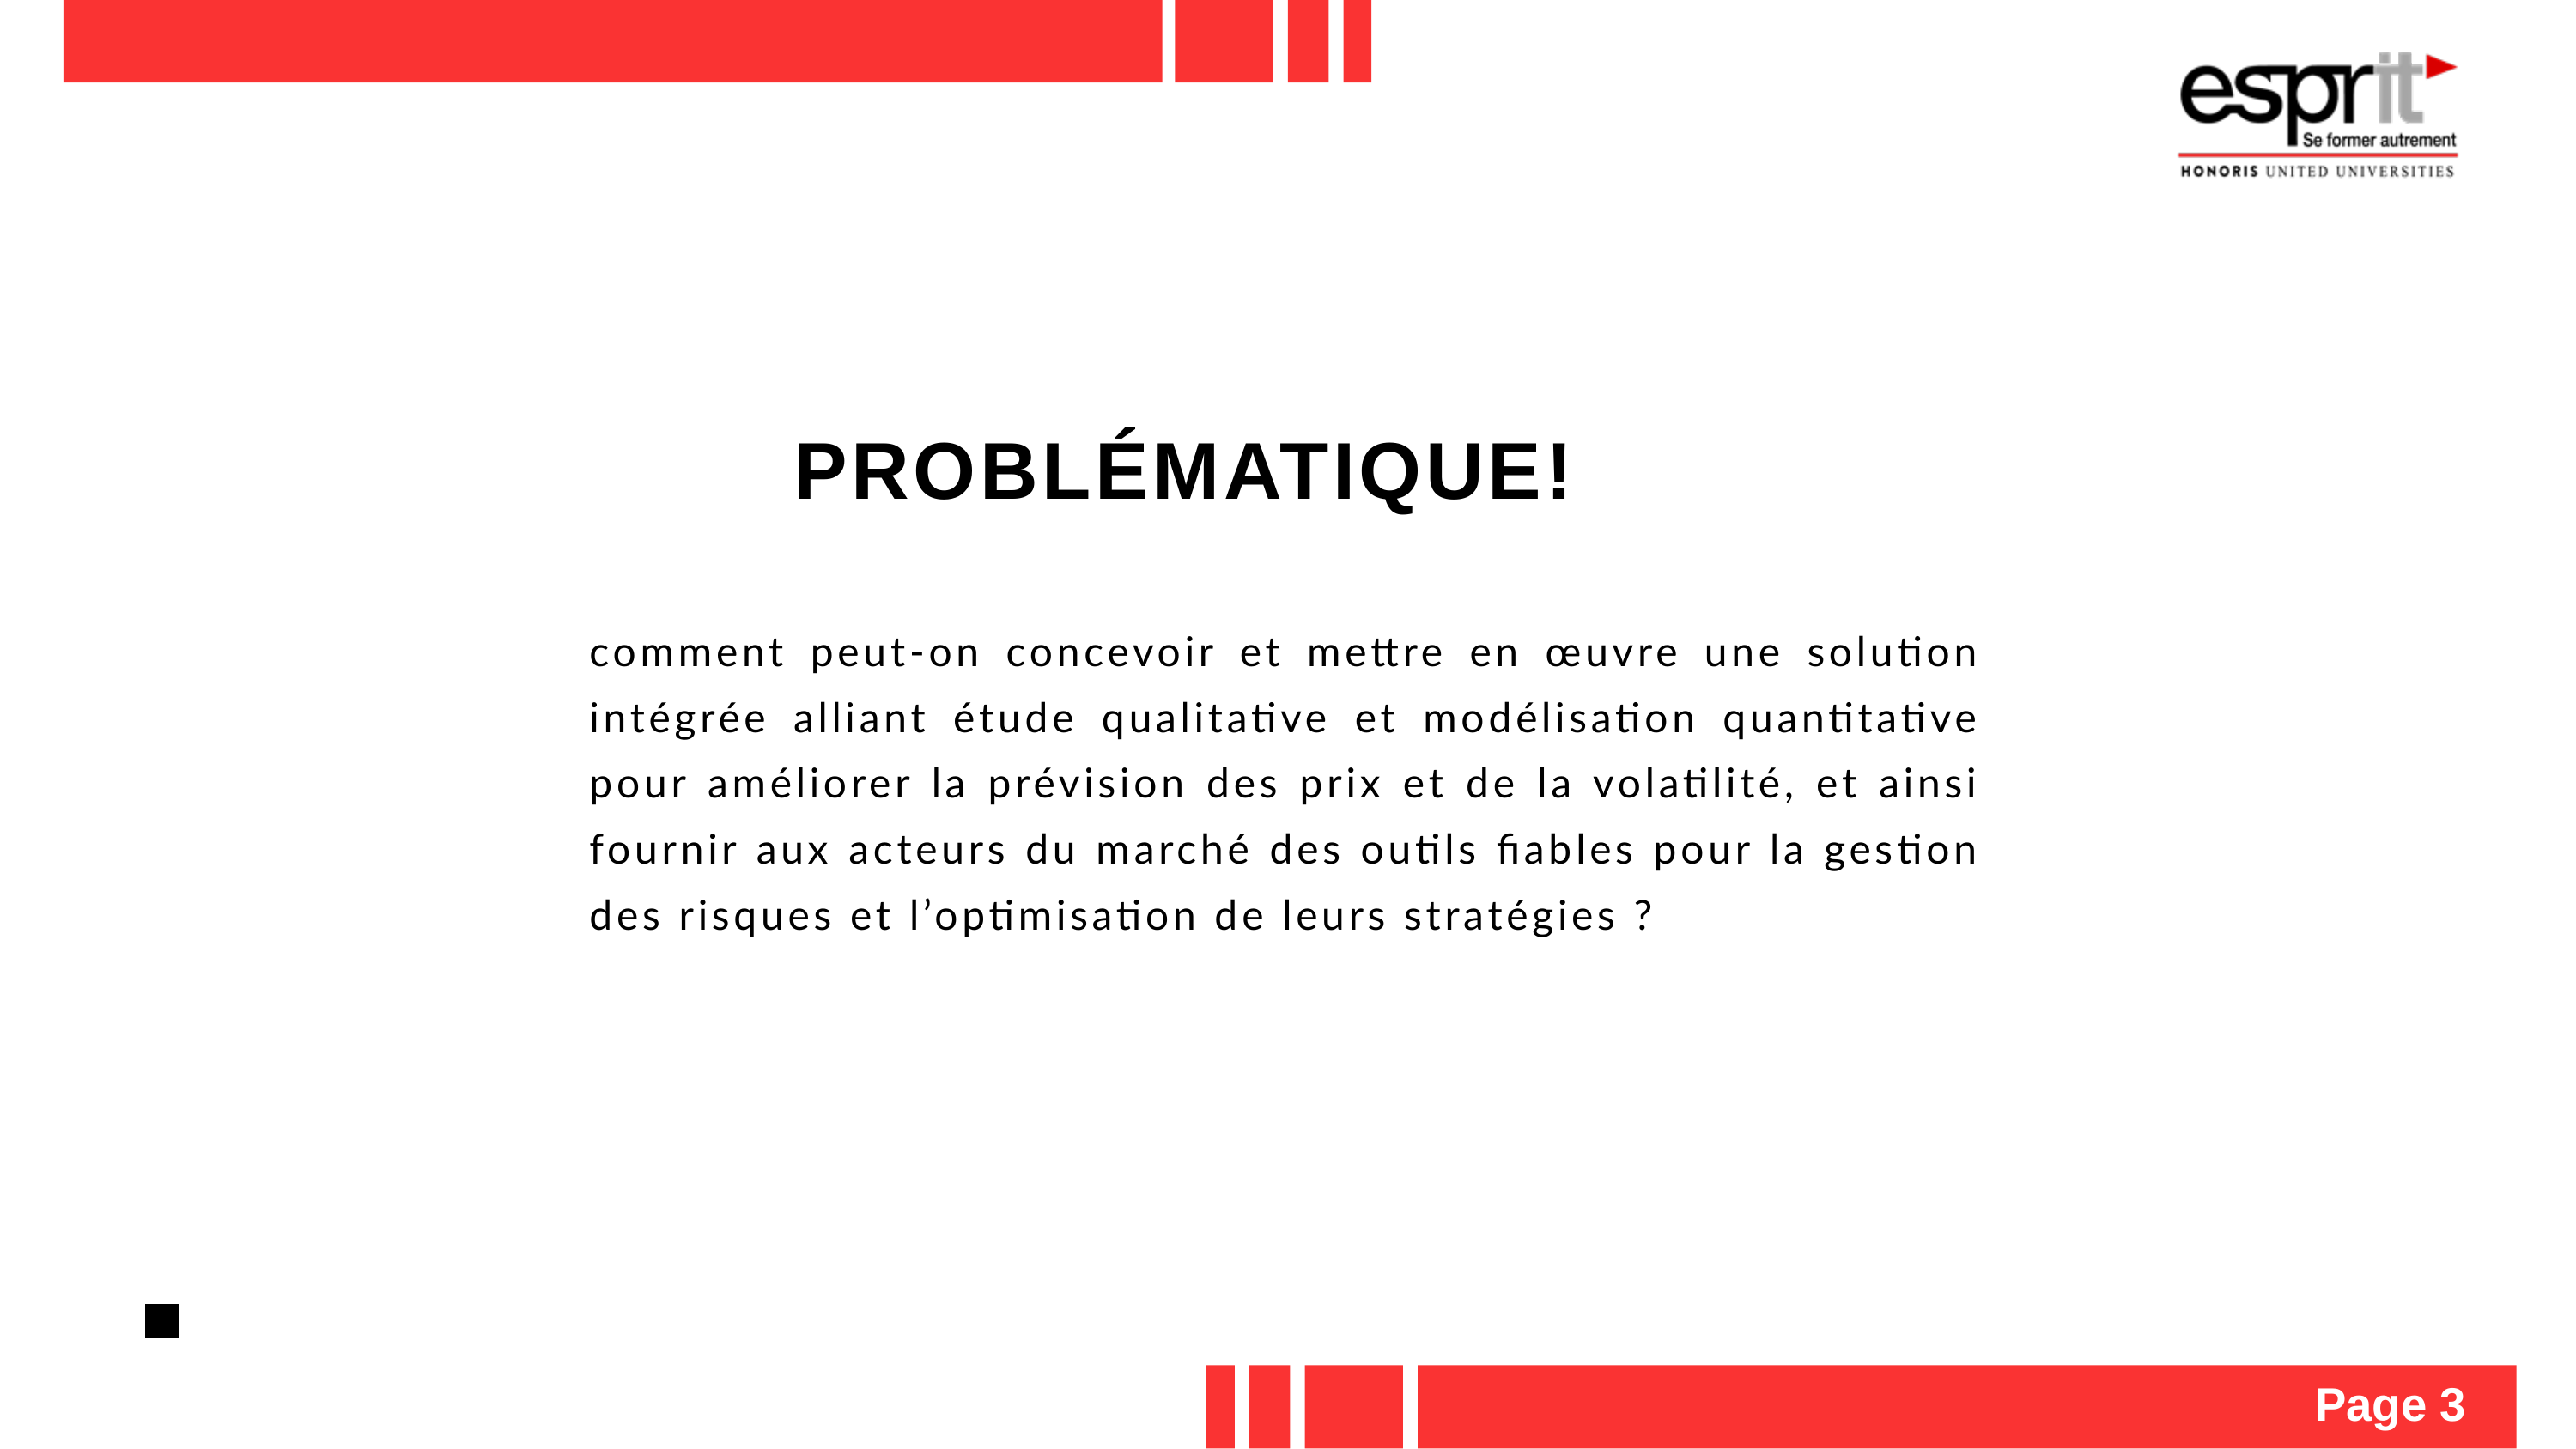

PROBLÉMATIQUE!
comment peut-on concevoir et mettre en œuvre une solution intégrée alliant étude qualitative et modélisation quantitative pour améliorer la prévision des prix et de la volatilité, et ainsi fournir aux acteurs du marché des outils fiables pour la gestion des risques et l’optimisation de leurs stratégies ?

Page 3